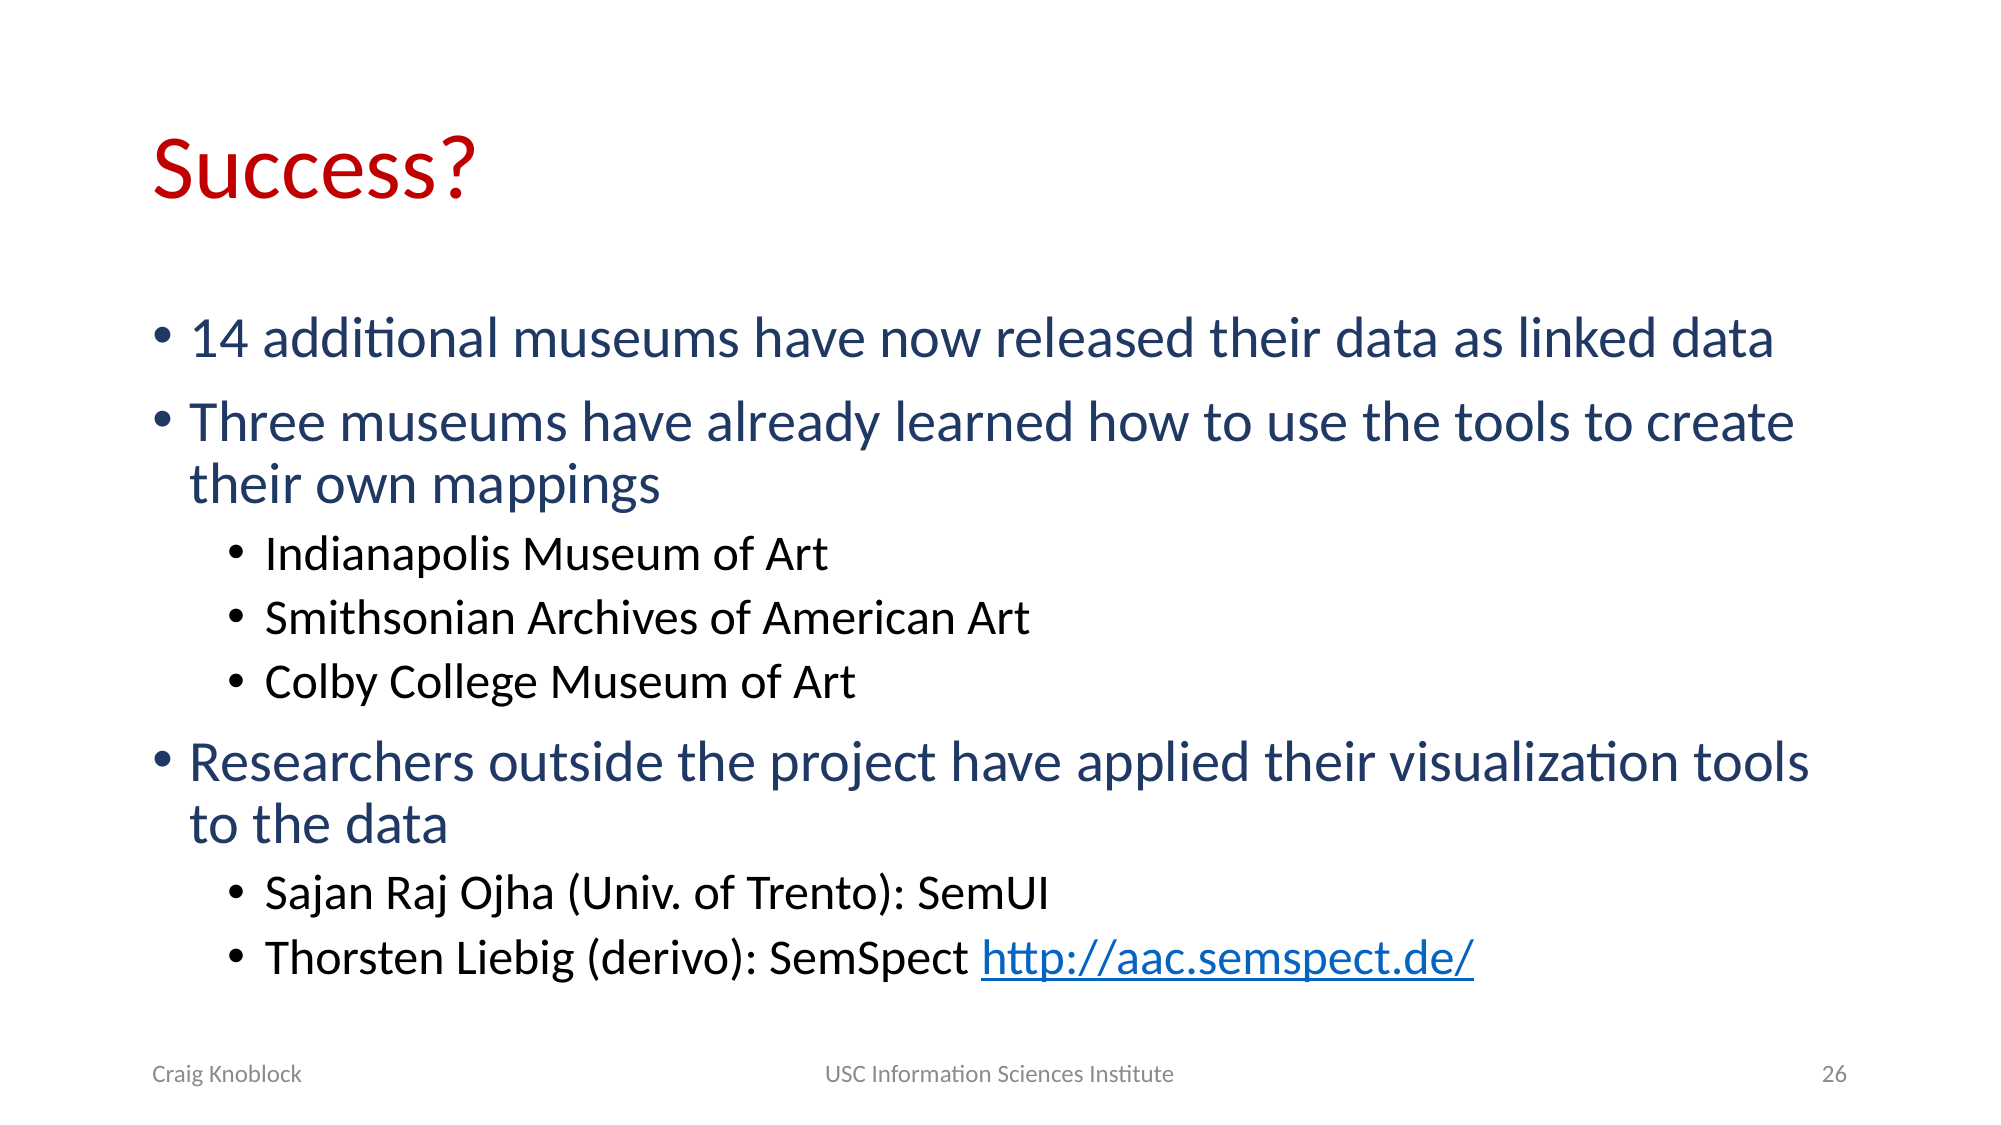

# Success?
14 additional museums have now released their data as linked data
Three museums have already learned how to use the tools to create their own mappings
Indianapolis Museum of Art
Smithsonian Archives of American Art
Colby College Museum of Art
Researchers outside the project have applied their visualization tools to the data
Sajan Raj Ojha (Univ. of Trento): SemUI
Thorsten Liebig (derivo): SemSpect http://aac.semspect.de/
Craig Knoblock
USC Information Sciences Institute
26